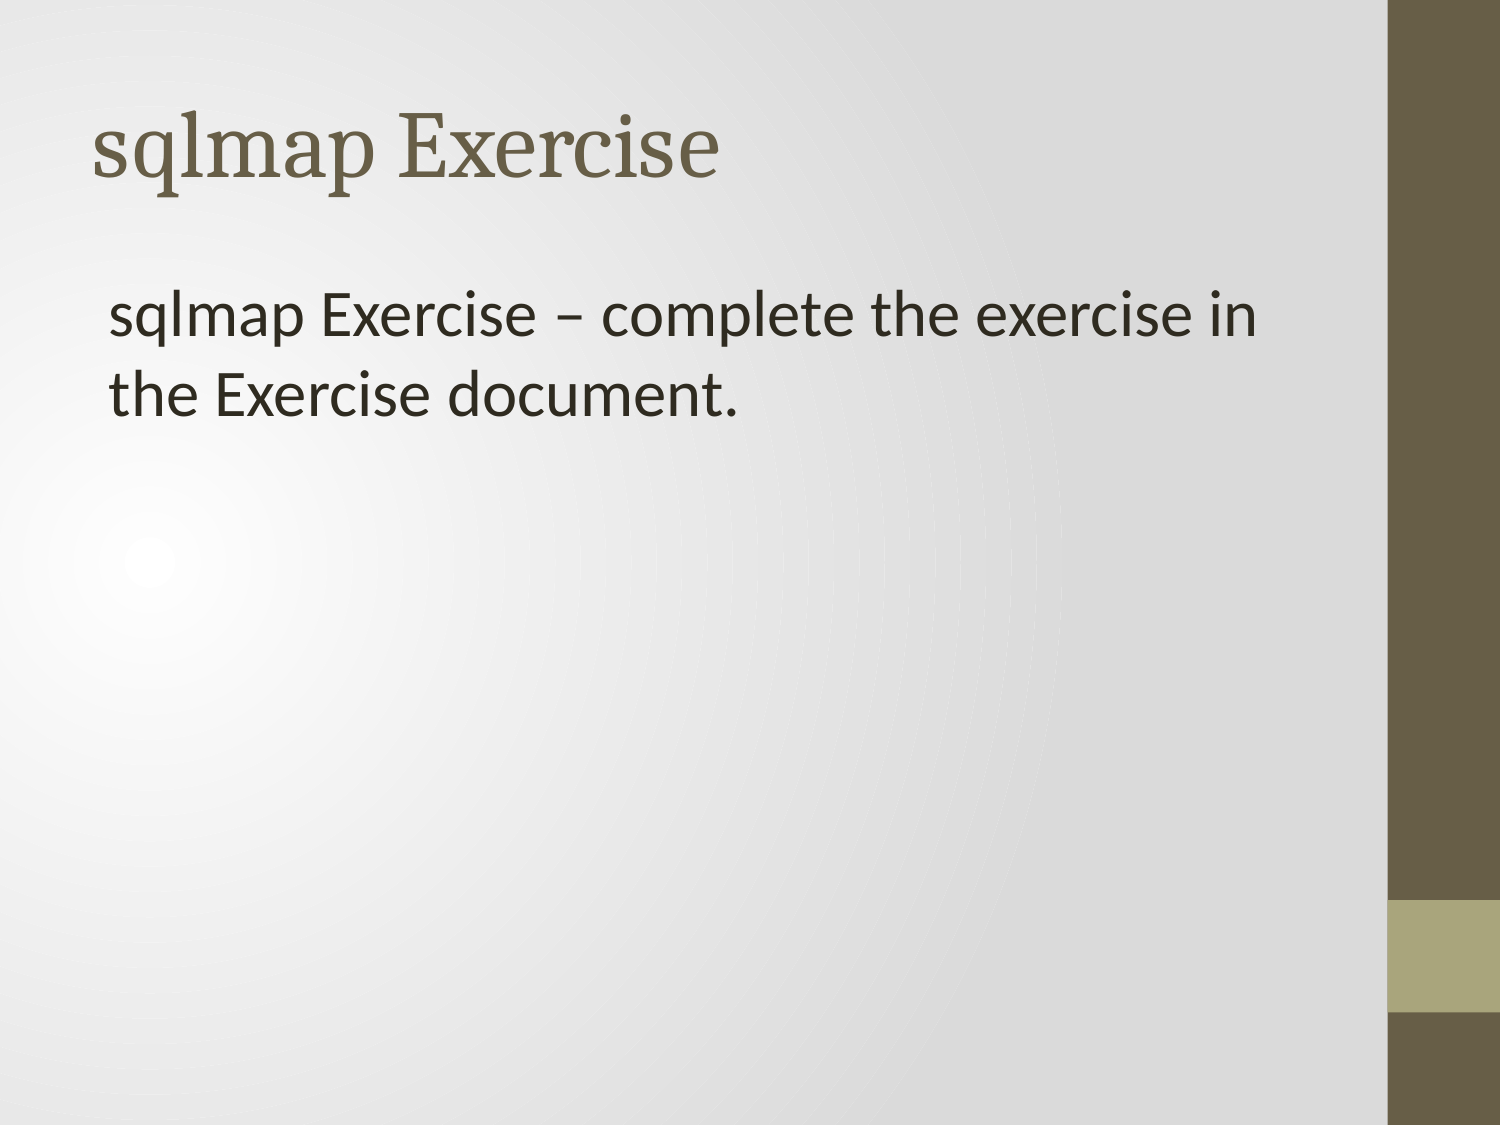

# sqlmap Exercise
sqlmap Exercise – complete the exercise in the Exercise document.